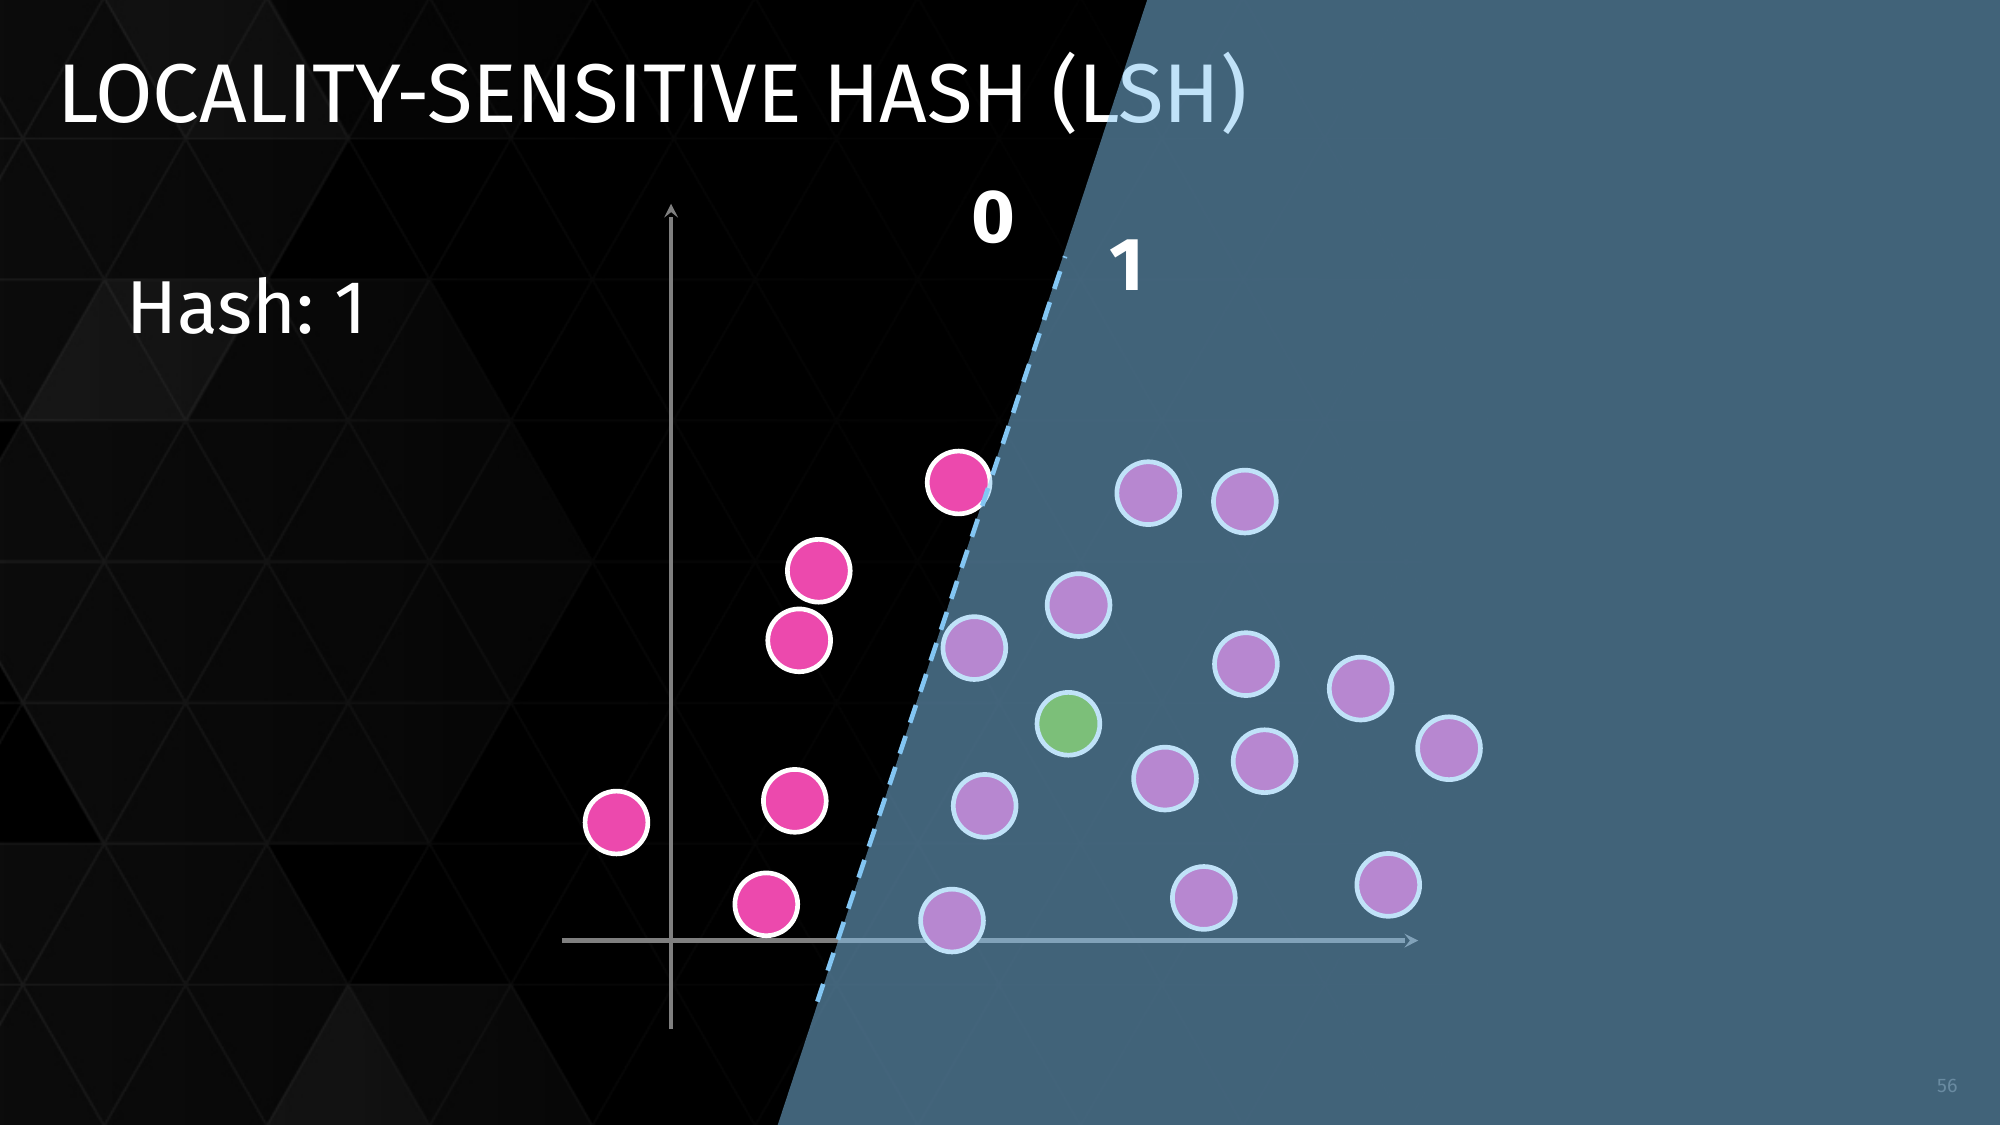

# LOCALITY-SENSITIVE HASH (LSH)
0

1
Hash: 1